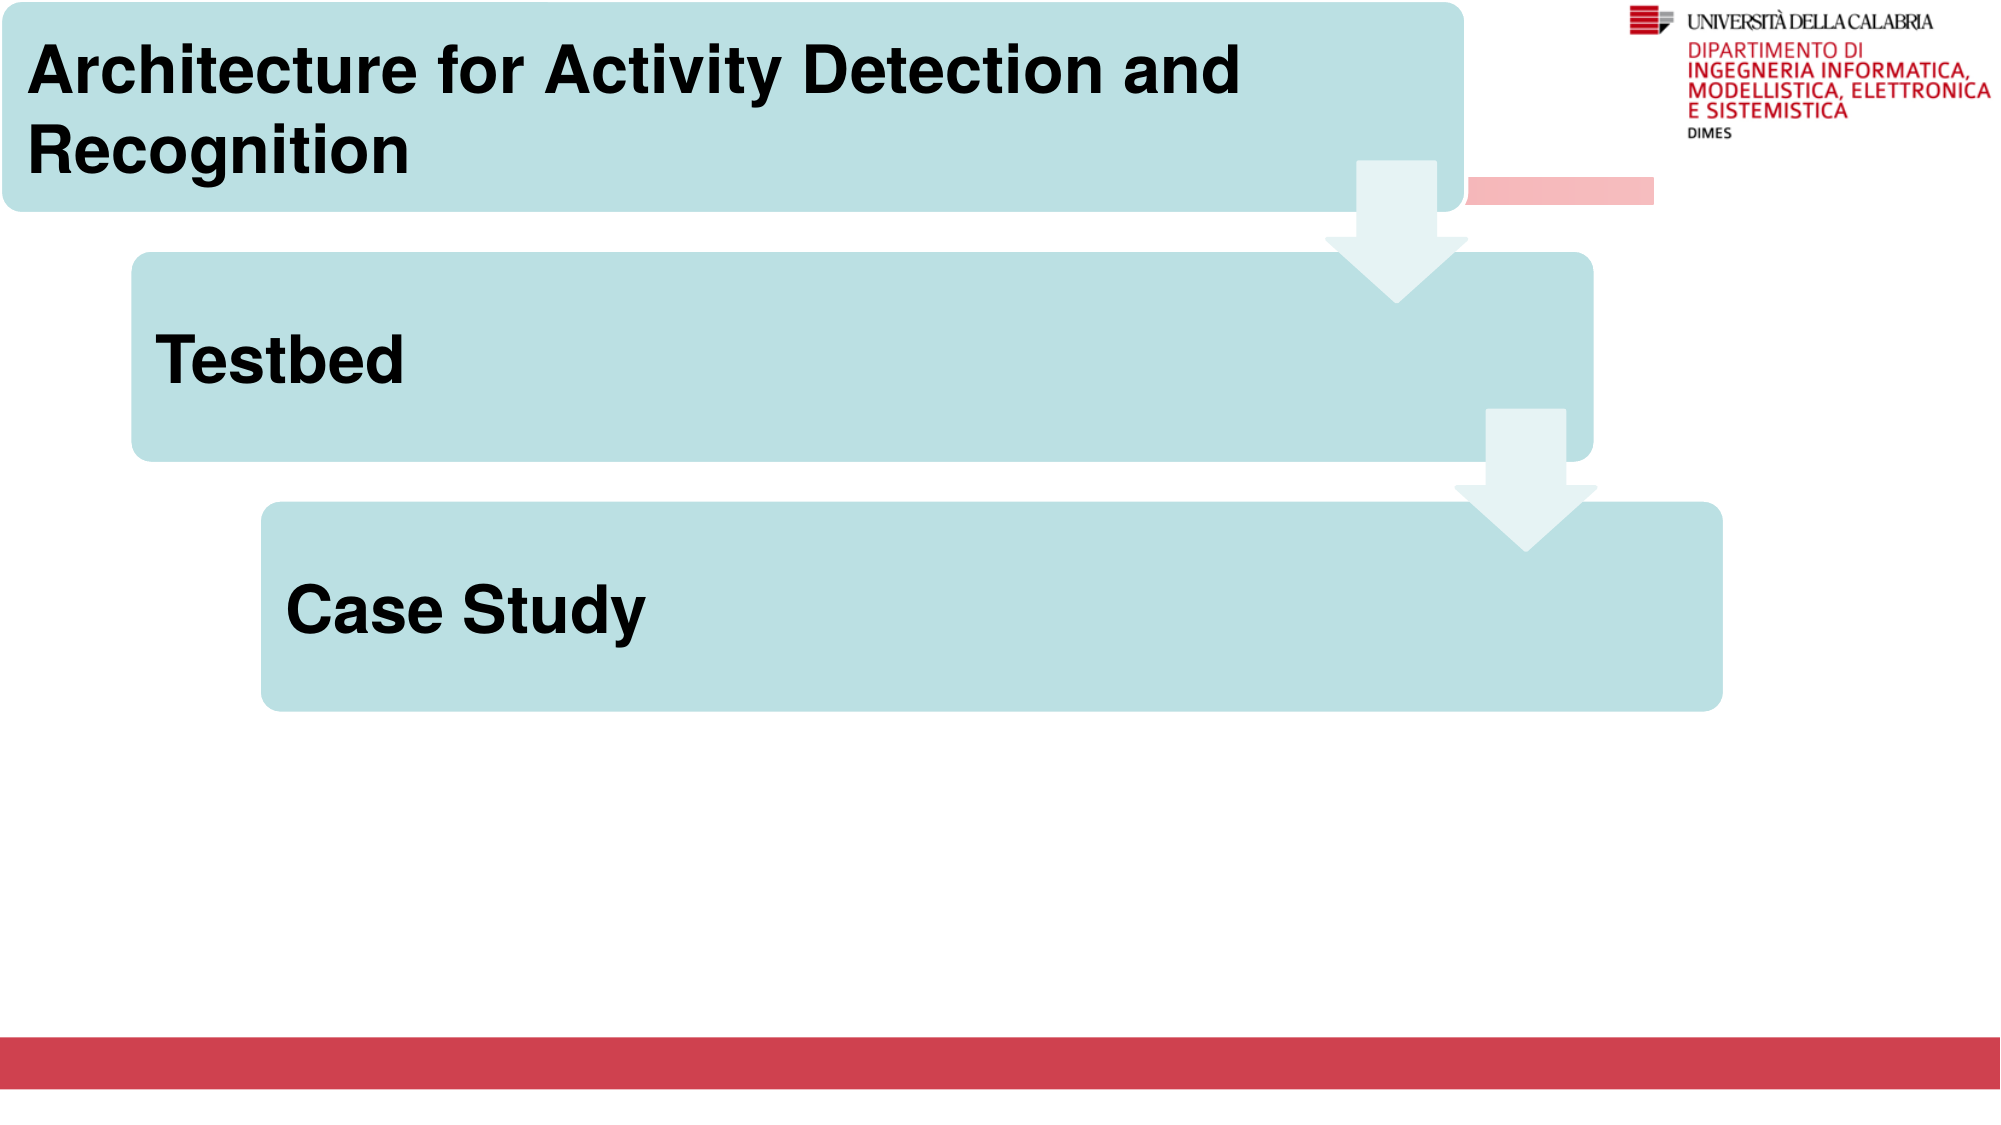

# OUTLINE
Architecture for Activity Detection and Recognition
Testbed
Case Study